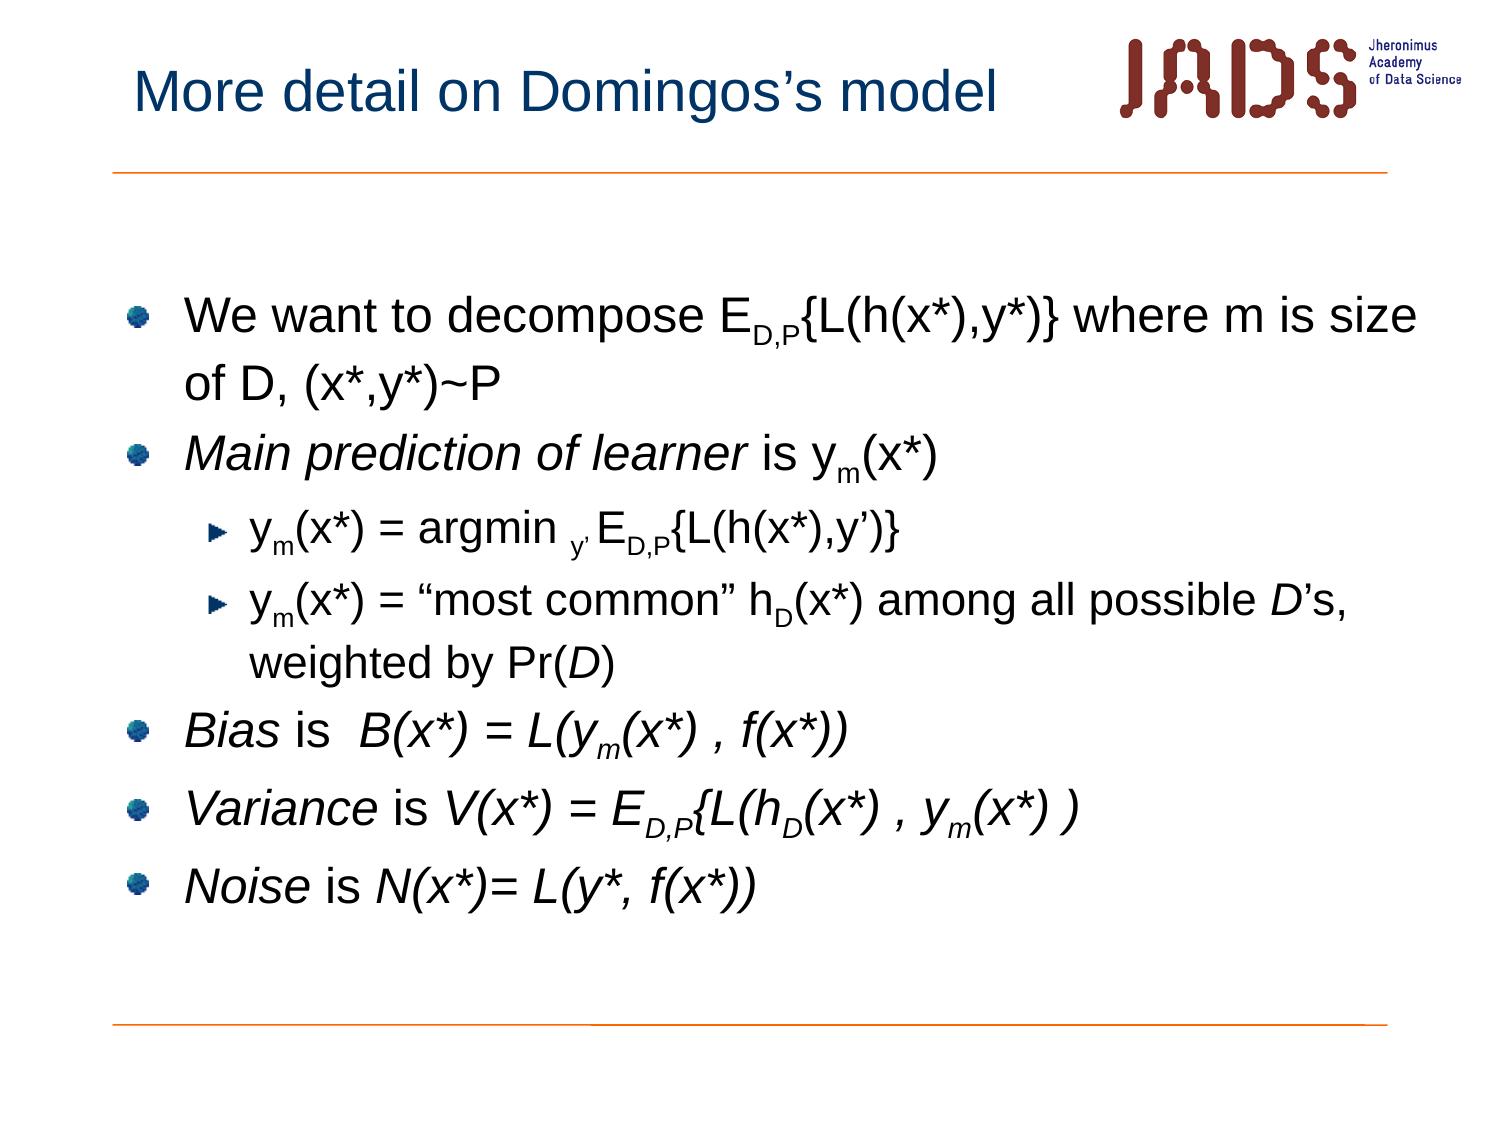

# More detail on Domingos’s model
We want to decompose ED,P{L(h(x*),y*)} where m is size of D, (x*,y*)~P
Main prediction of learner is ym(x*)
ym(x*) = argmin y’ ED,P{L(h(x*),y’)}
ym(x*) = “most common” hD(x*) among all possible D’s, weighted by Pr(D)
Bias is  B(x*) = L(ym(x*) , f(x*))
Variance is V(x*) = ED,P{L(hD(x*) , ym(x*) )
Noise is N(x*)= L(y*, f(x*))